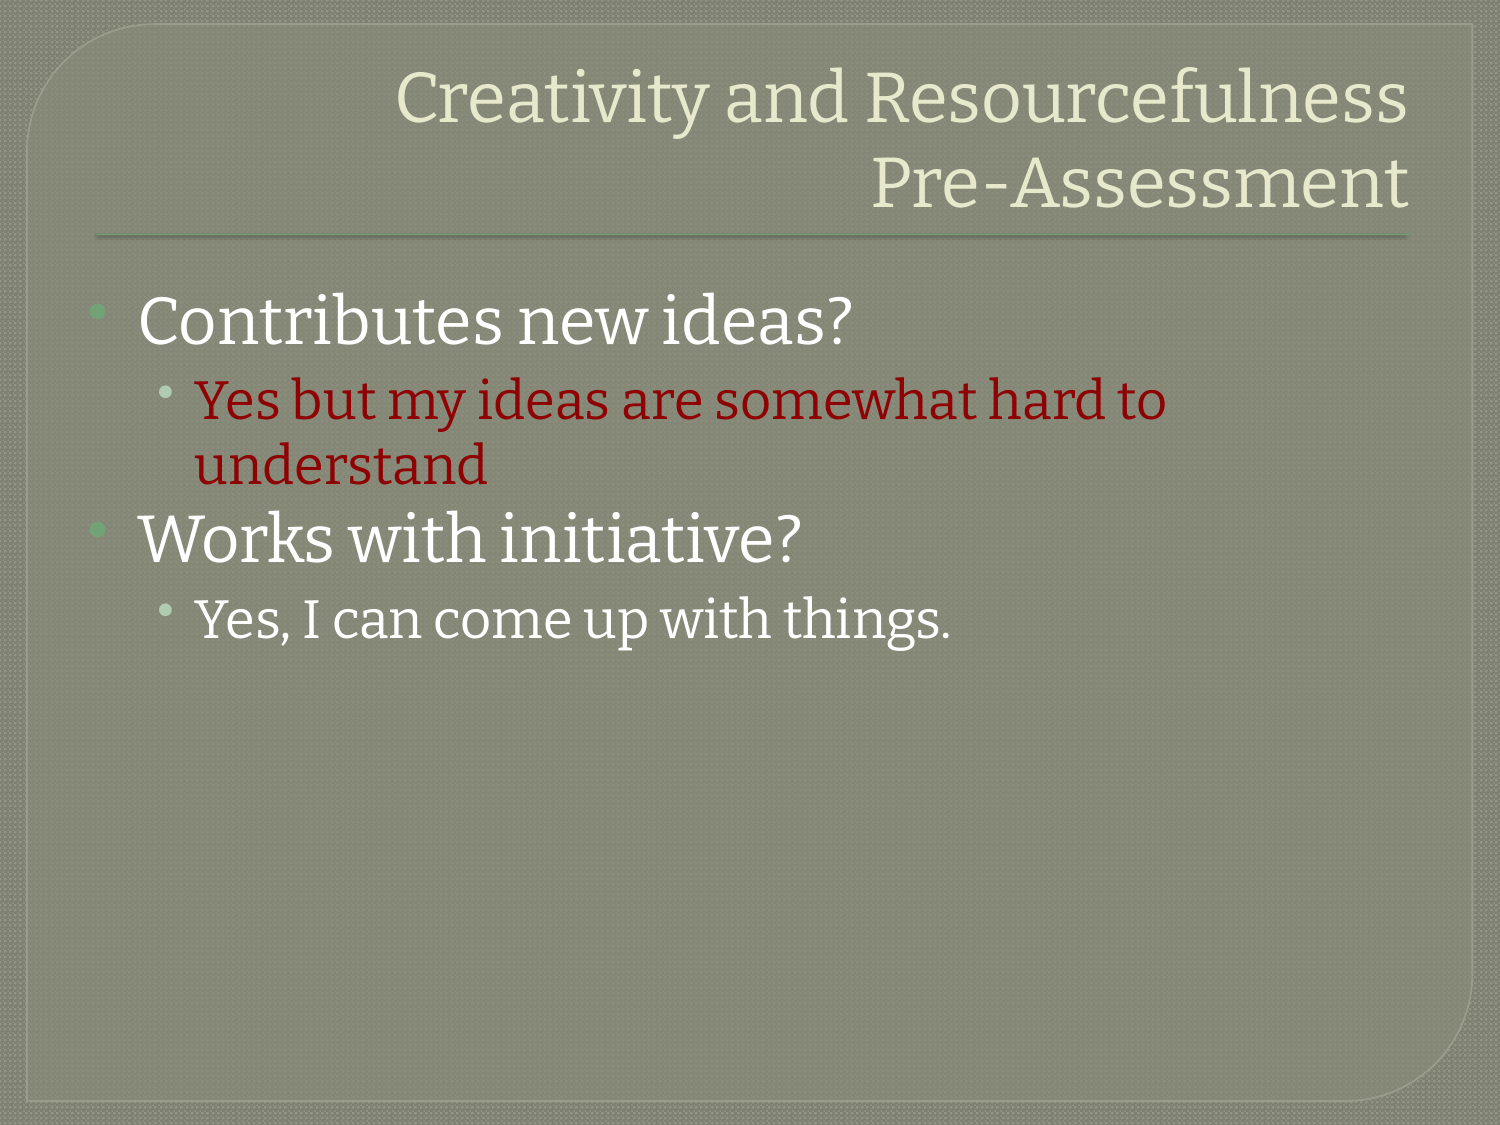

# Creativity and Resourcefulness Pre-Assessment
Contributes new ideas?
Yes but my ideas are somewhat hard to understand
Works with initiative?
Yes, I can come up with things.